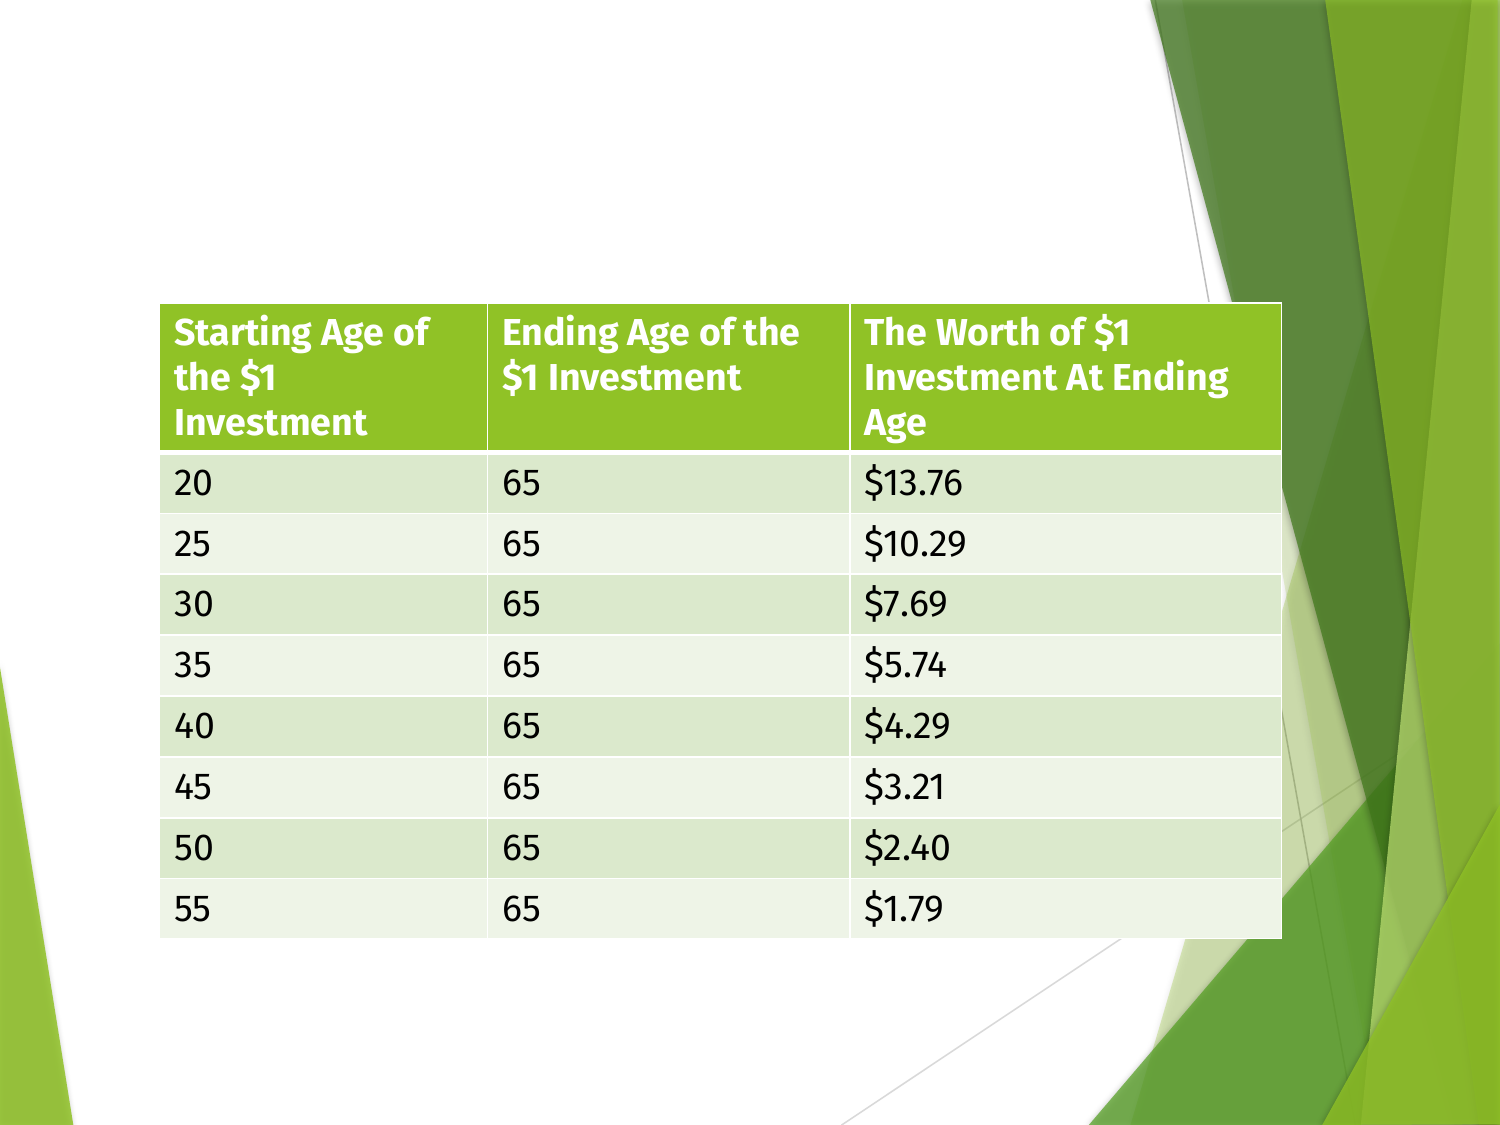

| Starting Age of the $1 Investment | Ending Age of the $1 Investment | The Worth of $1 Investment At Ending Age |
| --- | --- | --- |
| 20 | 65 | $13.76 |
| 25 | 65 | $10.29 |
| 30 | 65 | $7.69 |
| 35 | 65 | $5.74 |
| 40 | 65 | $4.29 |
| 45 | 65 | $3.21 |
| 50 | 65 | $2.40 |
| 55 | 65 | $1.79 |